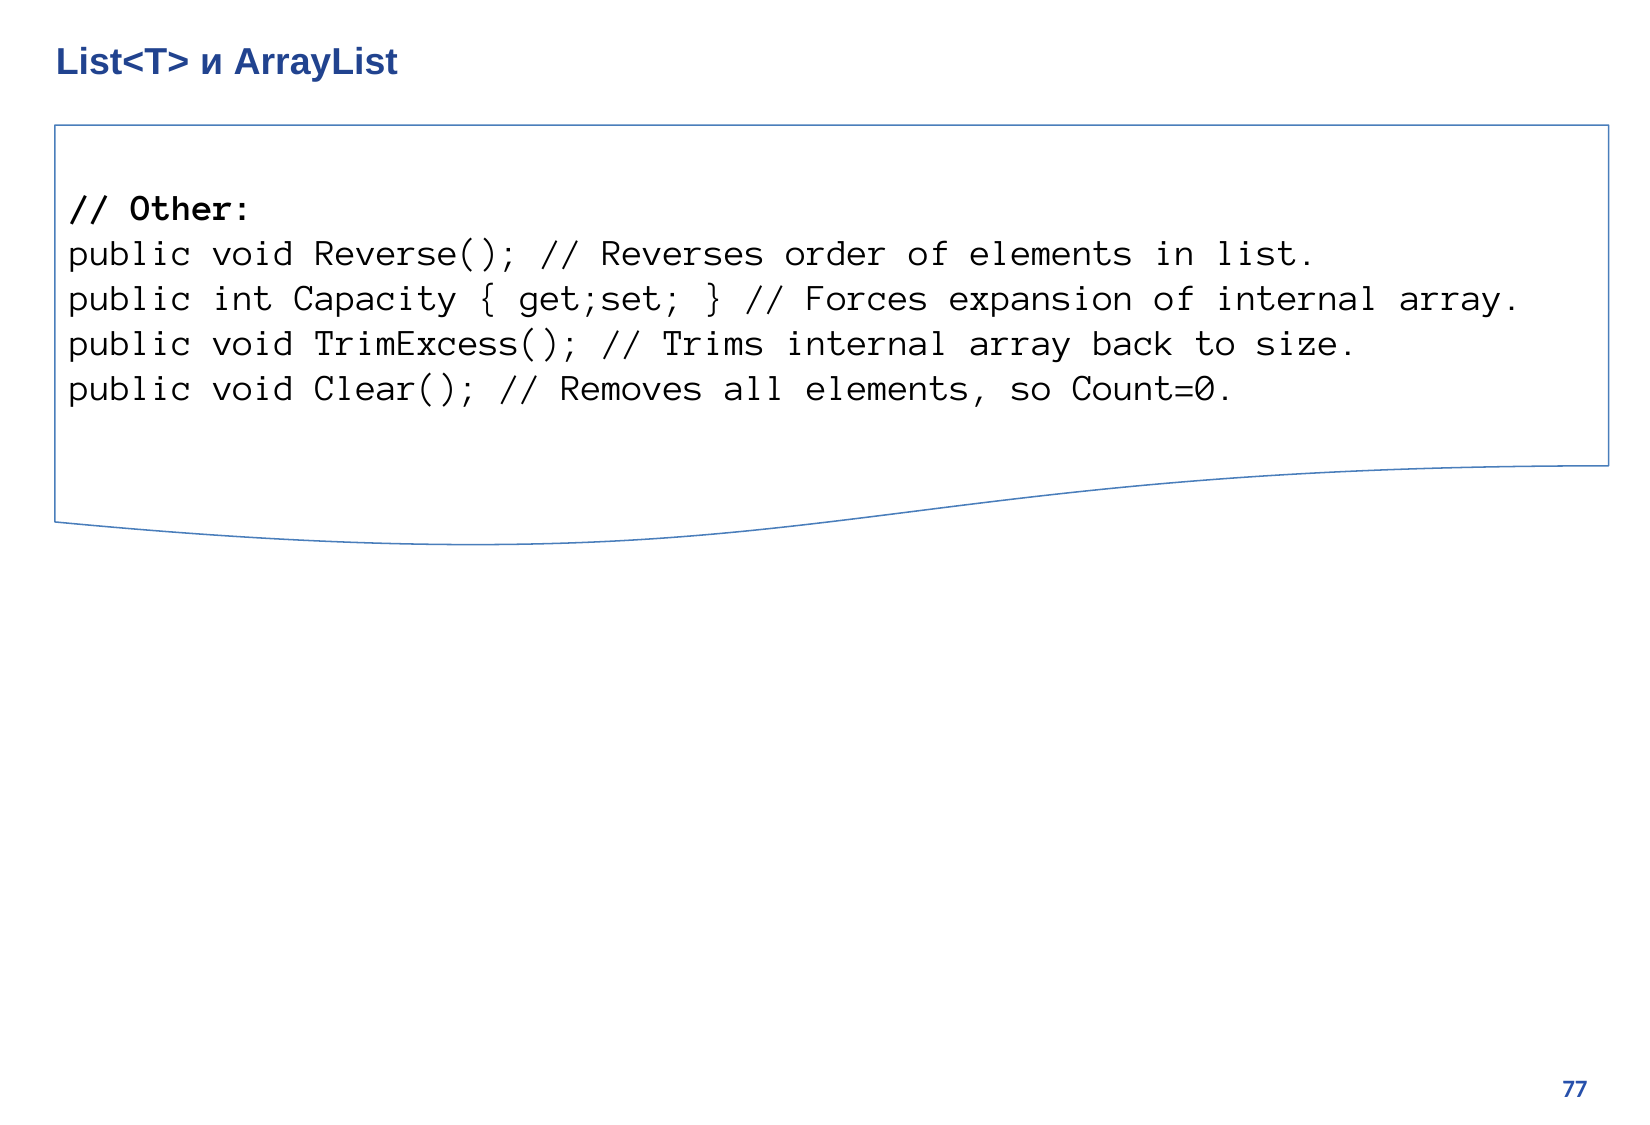

# List<T> и ArrayList
// Other:
public void Reverse(); // Reverses order of elements in list.
public int Capacity { get;set; } // Forces expansion of internal array.
public void TrimExcess(); // Trims internal array back to size.
public void Clear(); // Removes all elements, so Count=0.